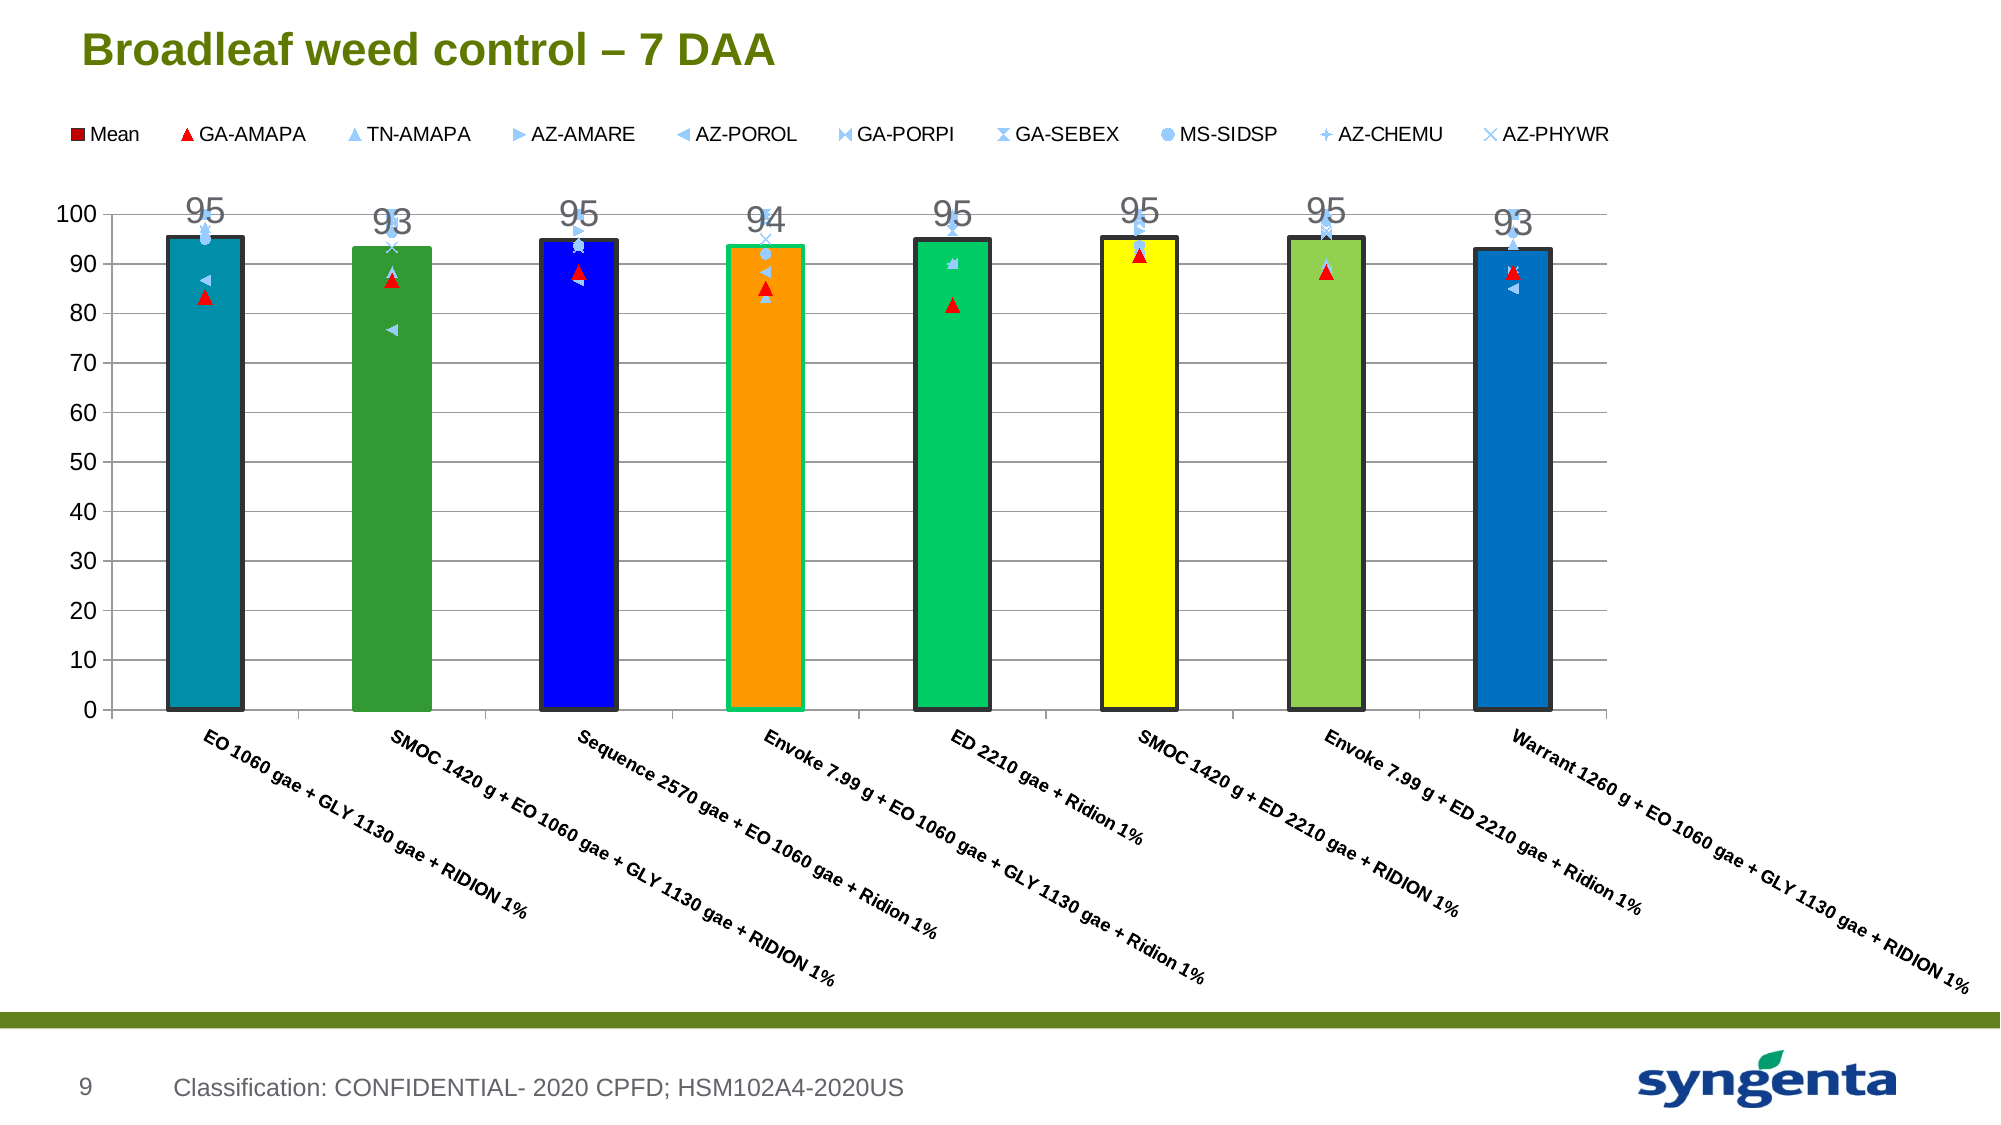

# Broadleaf weed control – 7 DAA

### Chart

| Category | Mean | GA-AMAPA | TN-AMAPA | AZ-AMARE | AZ-POROL | GA-PORPI | GA-SEBEX | MS-SIDSP | AZ-CHEMU | AZ-PHYWR |
|---|---|---|---|---|---|---|---|---|---|---|
| EO 1060 gae + GLY 1130 gae + RIDION 1% | 95.44444444444422 | 83.333333333333 | 97.33333333333299 | 100.0 | 86.666666666666 | 100.0 | 100.0 | 95.0 | 100.0 | 96.666666666666 |
| SMOC 1420 g + EO 1060 gae + GLY 1130 gae + RIDION 1% | 93.11111111111079 | 86.666666666666 | 88.33333333333299 | 100.0 | 76.666666666666 | 98.33333333333299 | 100.0 | 96.33333333333299 | 98.33333333333299 | 93.33333333333299 |
| Sequence 2570 gae + EO 1060 gae + Ridion 1% | 94.77777777777744 | 88.33333333333299 | 94.33333333333299 | 96.666666666666 | 86.666666666666 | 100.0 | 100.0 | 93.666666666666 | 100.0 | 93.33333333333299 |
| Envoke 7.99 g + EO 1060 gae + GLY 1130 gae + Ridion 1% | 93.55555555555544 | 85.0 | 83.333333333333 | 100.0 | 88.33333333333299 | 98.33333333333299 | 100.0 | 92.0 | 100.0 | 95.0 |
| ED 2210 gae + Ridion 1% | 94.88888888888866 | 81.666666666666 | 90.0 | 100.0 | 90.0 | 100.0 | 96.666666666666 | 99.0 | 100.0 | 96.666666666666 |
| SMOC 1420 g + ED 2210 gae + RIDION 1% | 95.2962962962958 | 91.666666666666 | 92.666666666666 | 96.666666666666 | 91.666666666666 | 98.33333333333299 | 100.0 | 93.666666666666 | 99.666666666666 | 93.33333333333299 |
| Envoke 7.99 g + ED 2210 gae + Ridion 1% | 95.296296296296 | 88.33333333333299 | 90.0 | 99.666666666666 | 88.33333333333299 | 96.0 | 100.0 | 98.666666666666 | 100.0 | 96.666666666666 |
| Warrant 1260 g + EO 1060 gae + GLY 1130 gae + RIDION 1% | 92.99999999999977 | 88.33333333333299 | 94.0 | 88.33333333333299 | 85.0 | 100.0 | 100.0 | 96.33333333333299 | 96.666666666666 | 88.33333333333299 |
Classification: CONFIDENTIAL- 2020 CPFD; HSM102A4-2020US